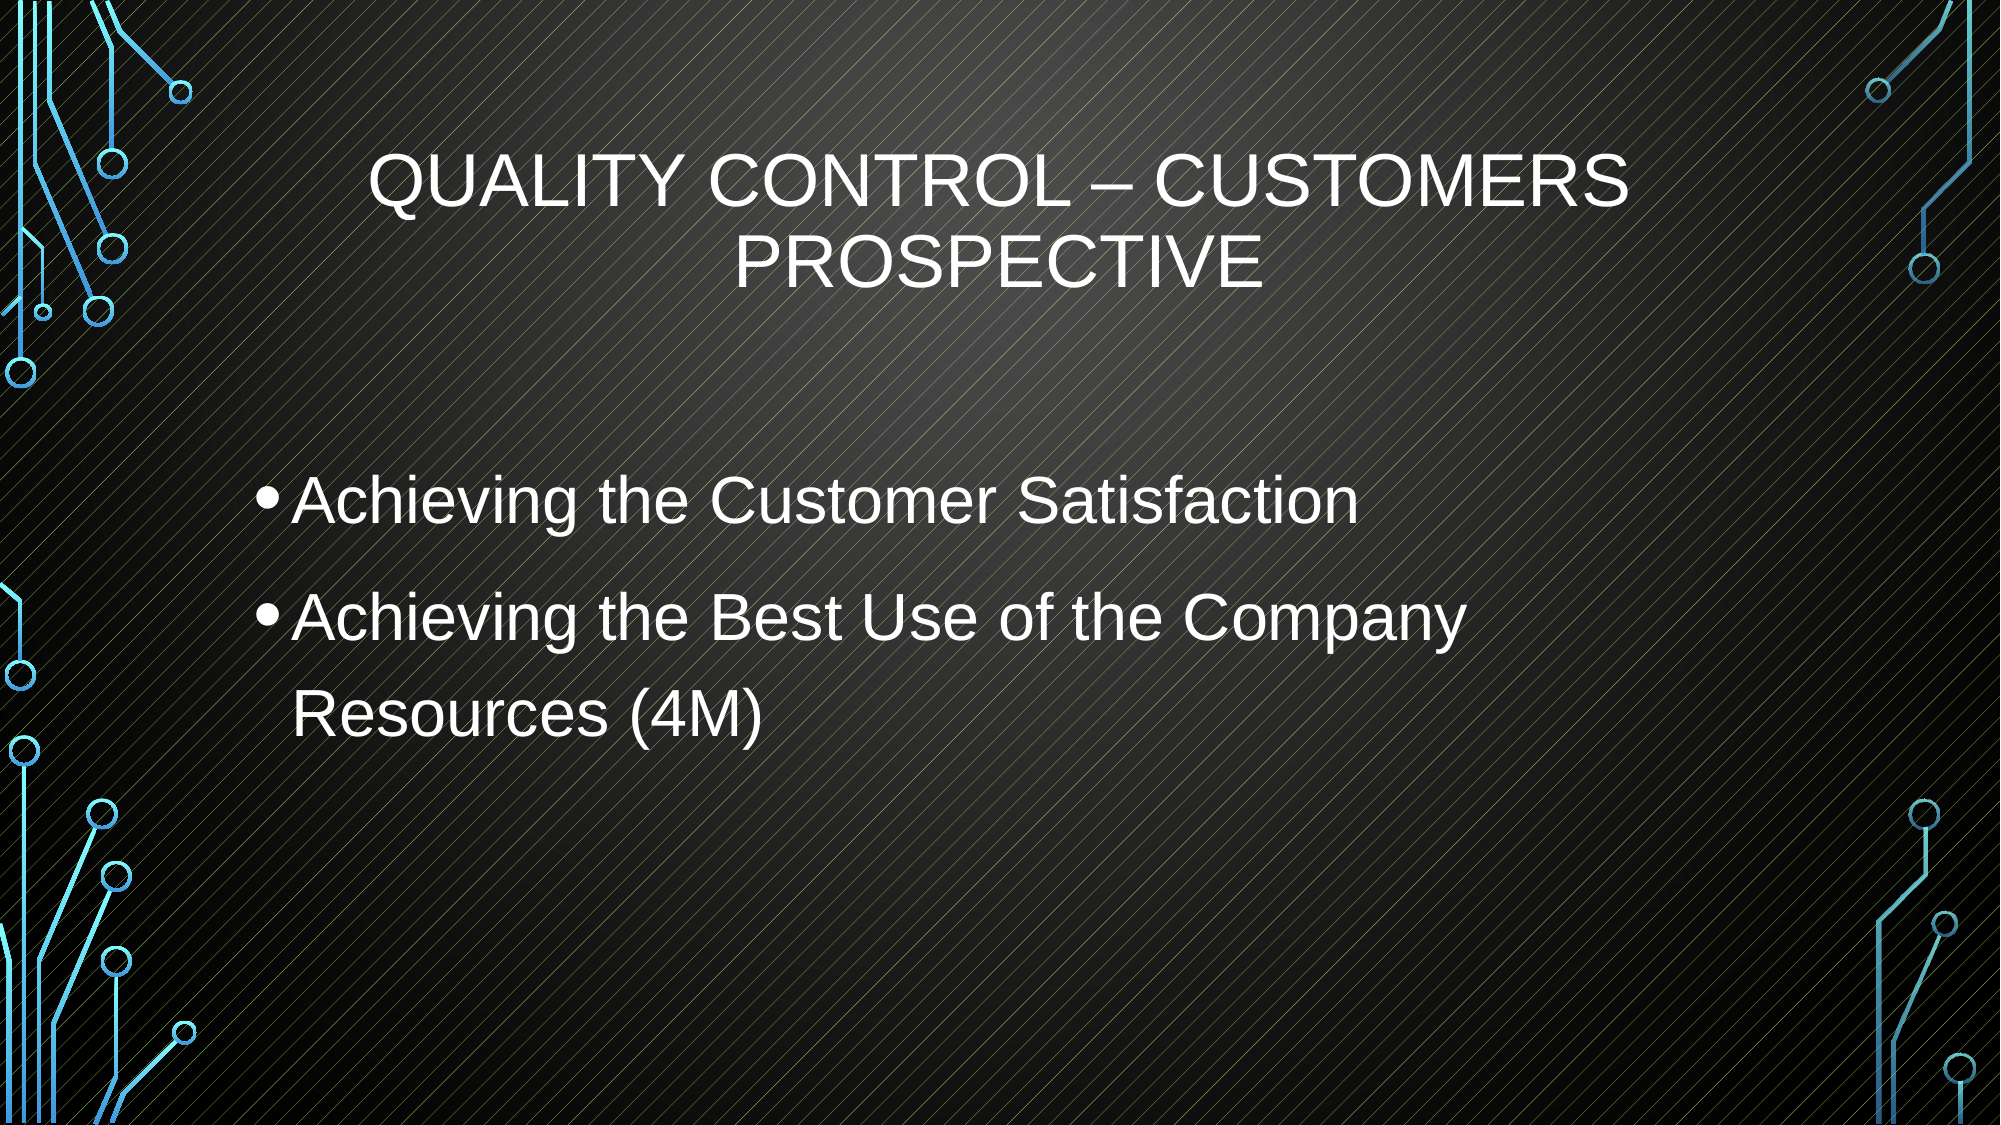

# Quality Control – Customers Prospective
Achieving the Customer Satisfaction
Achieving the Best Use of the Company Resources (4M)